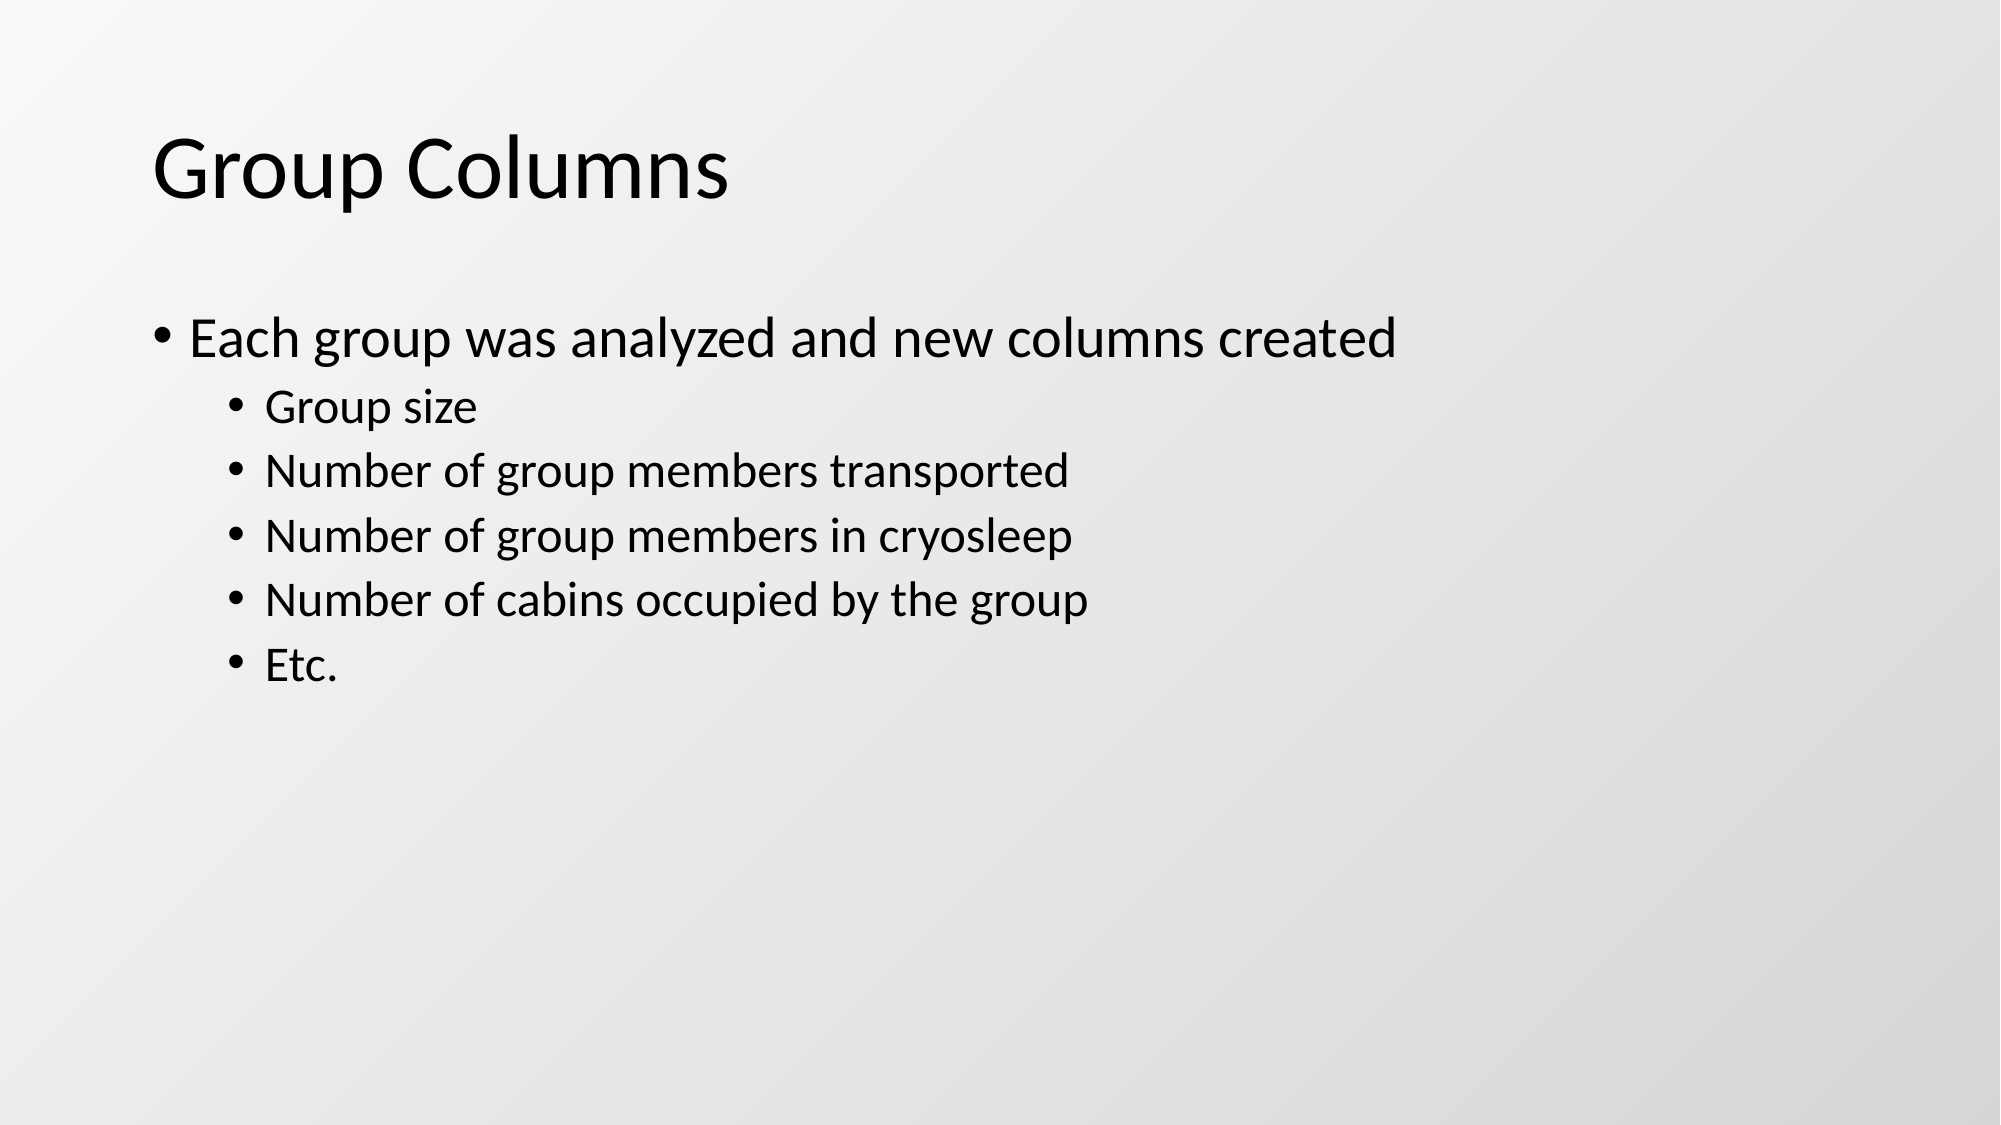

# Group Columns
Each group was analyzed and new columns created
Group size
Number of group members transported
Number of group members in cryosleep
Number of cabins occupied by the group
Etc.